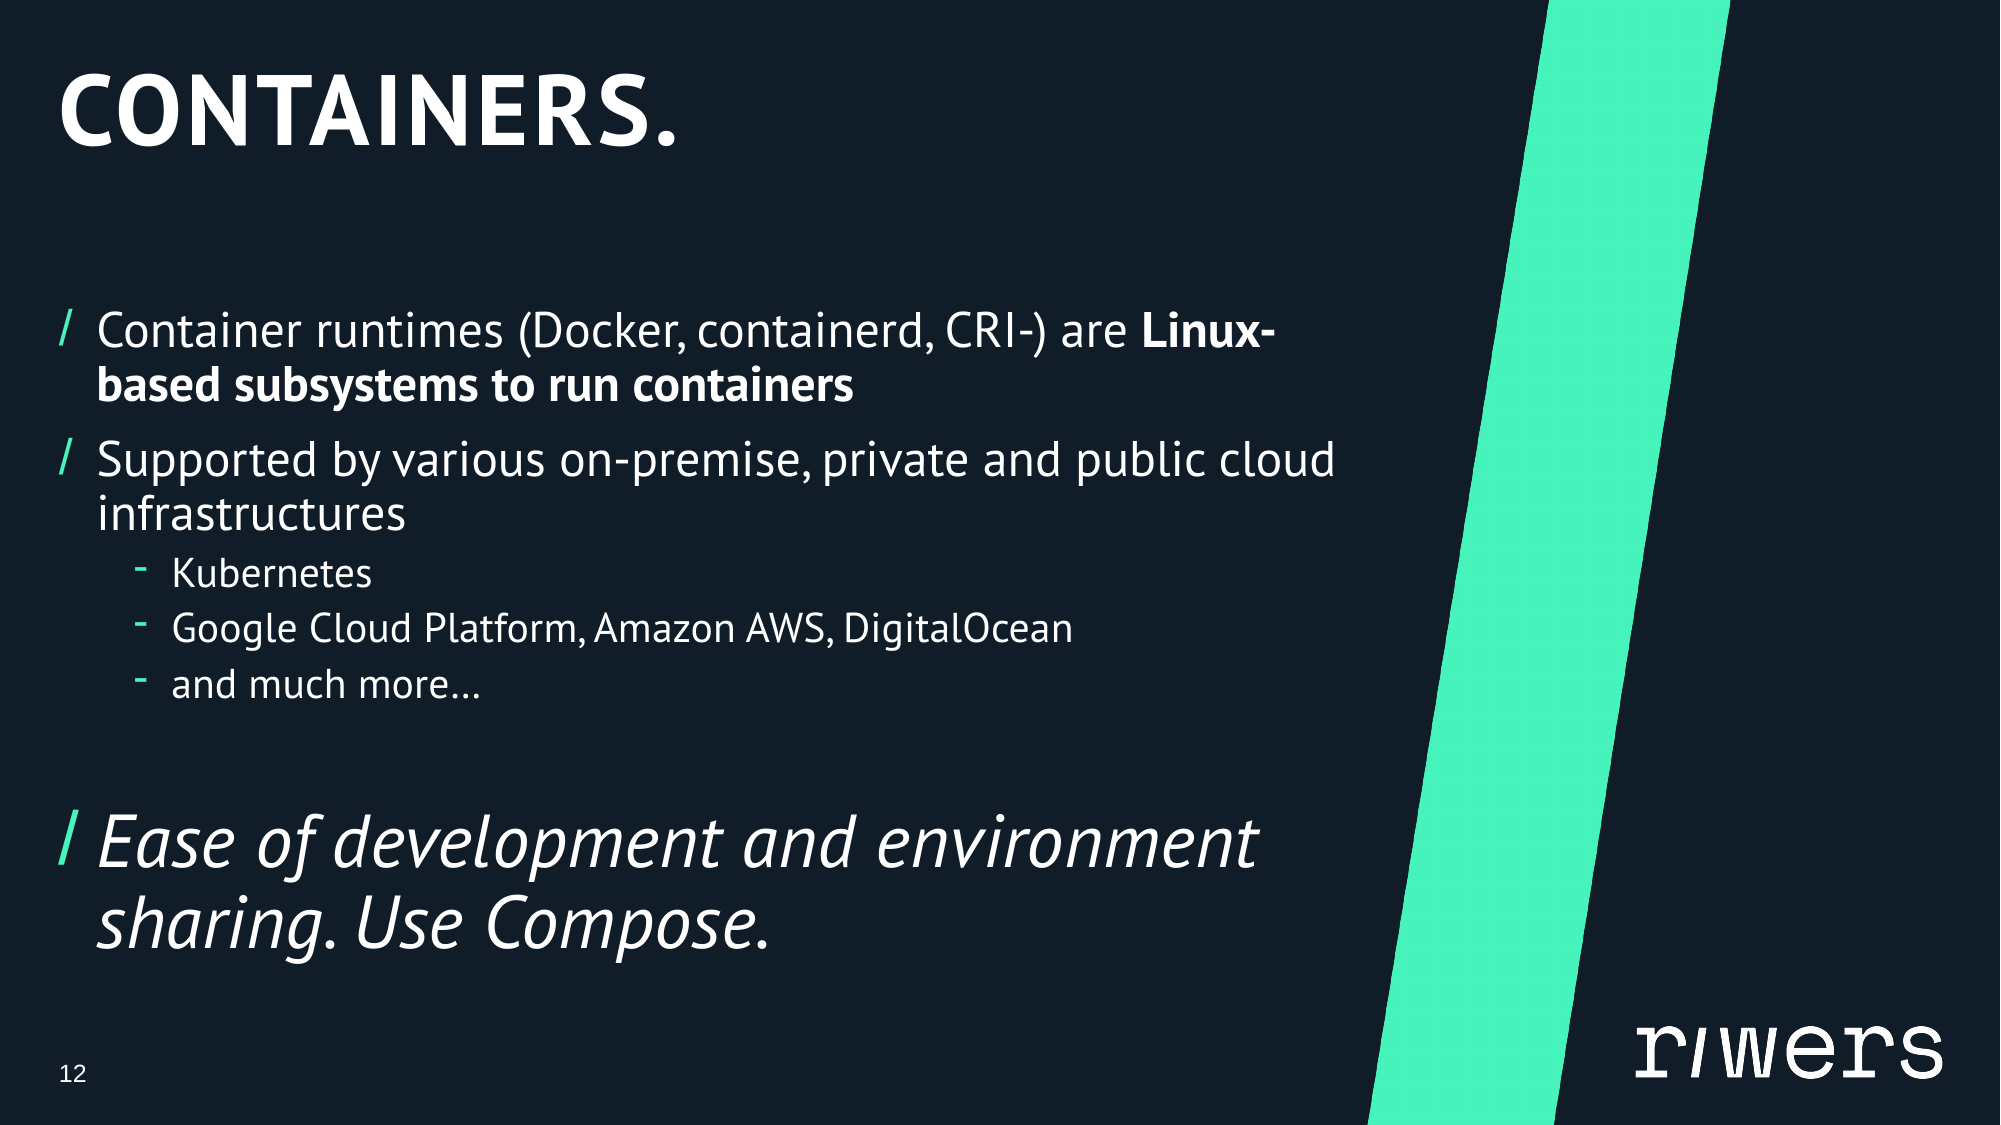

# Containers.
Container runtimes (Docker, containerd, CRI-) are Linux-based subsystems to run containers
Supported by various on-premise, private and public cloud infrastructures
Kubernetes
Google Cloud Platform, Amazon AWS, DigitalOcean
and much more…

Ease of development and environment sharing. Use Compose.
12